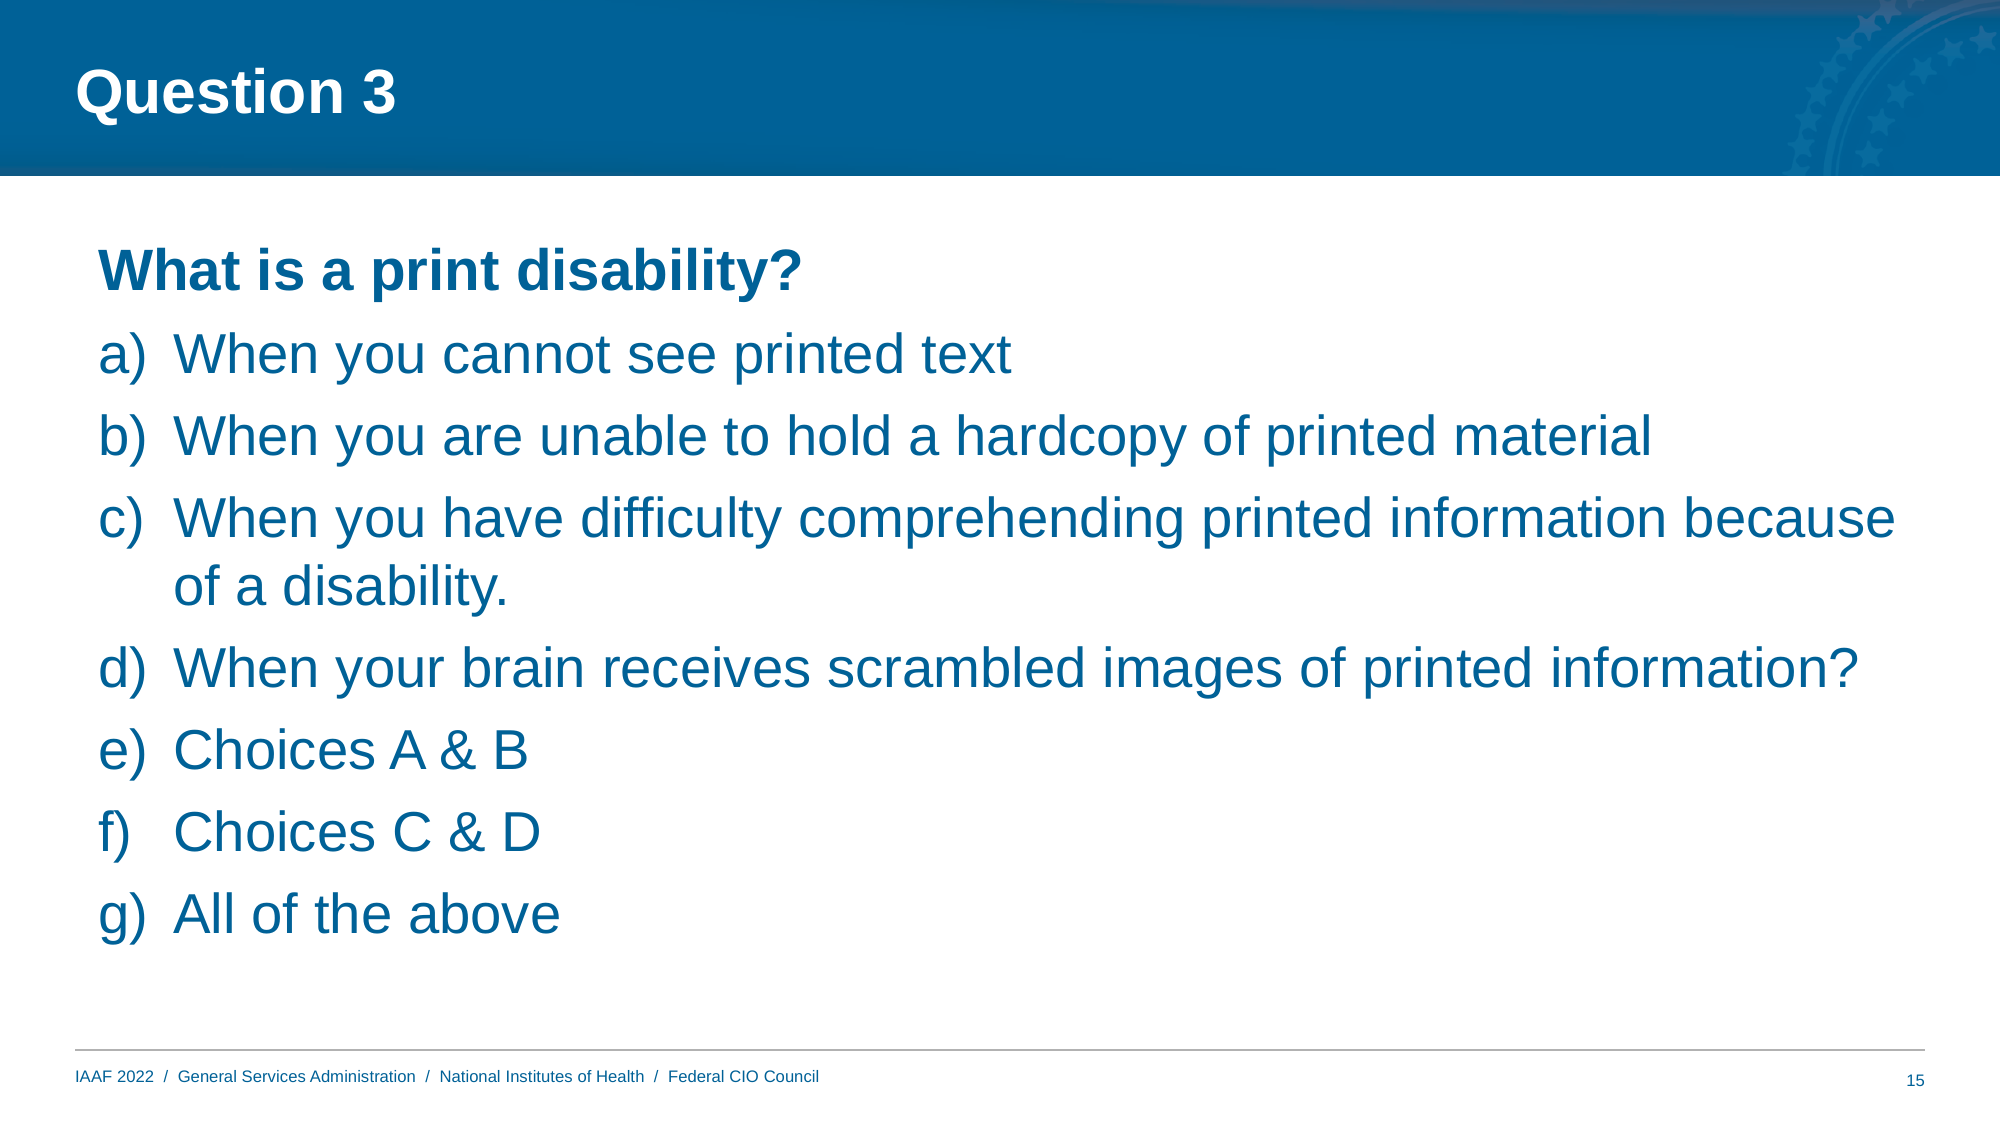

# Question 3
What is a print disability?
When you cannot see printed text
When you are unable to hold a hardcopy of printed material
When you have difficulty comprehending printed information because of a disability.
When your brain receives scrambled images of printed information?
Choices A & B
Choices C & D
All of the above

15